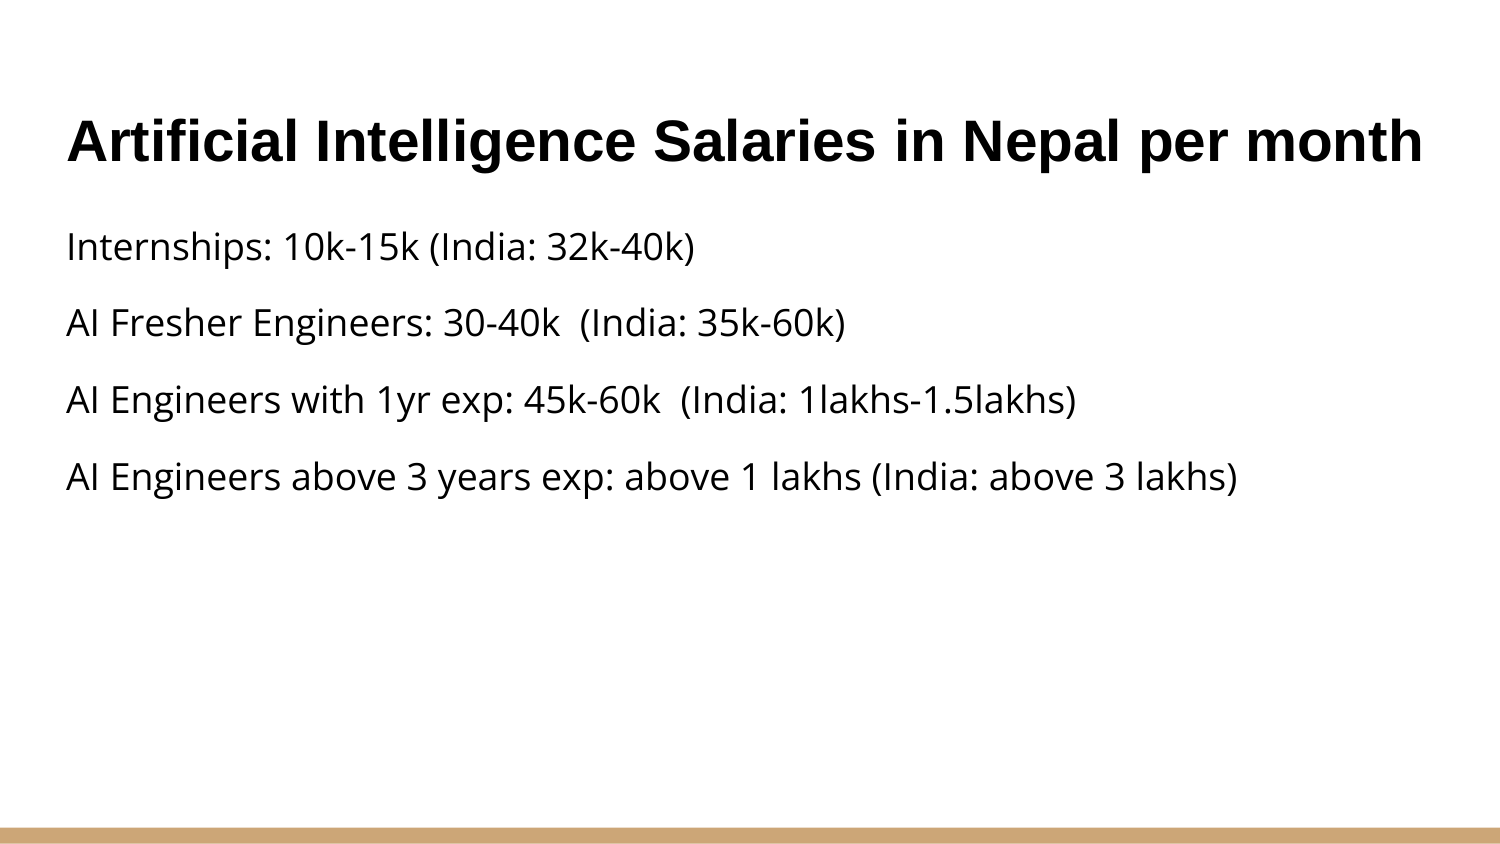

# Artificial Intelligence Salaries in Nepal per month
Internships: 10k-15k (India: 32k-40k)
AI Fresher Engineers: 30-40k  (India: 35k-60k)
AI Engineers with 1yr exp: 45k-60k  (India: 1lakhs-1.5lakhs)
AI Engineers above 3 years exp: above 1 lakhs (India: above 3 lakhs)